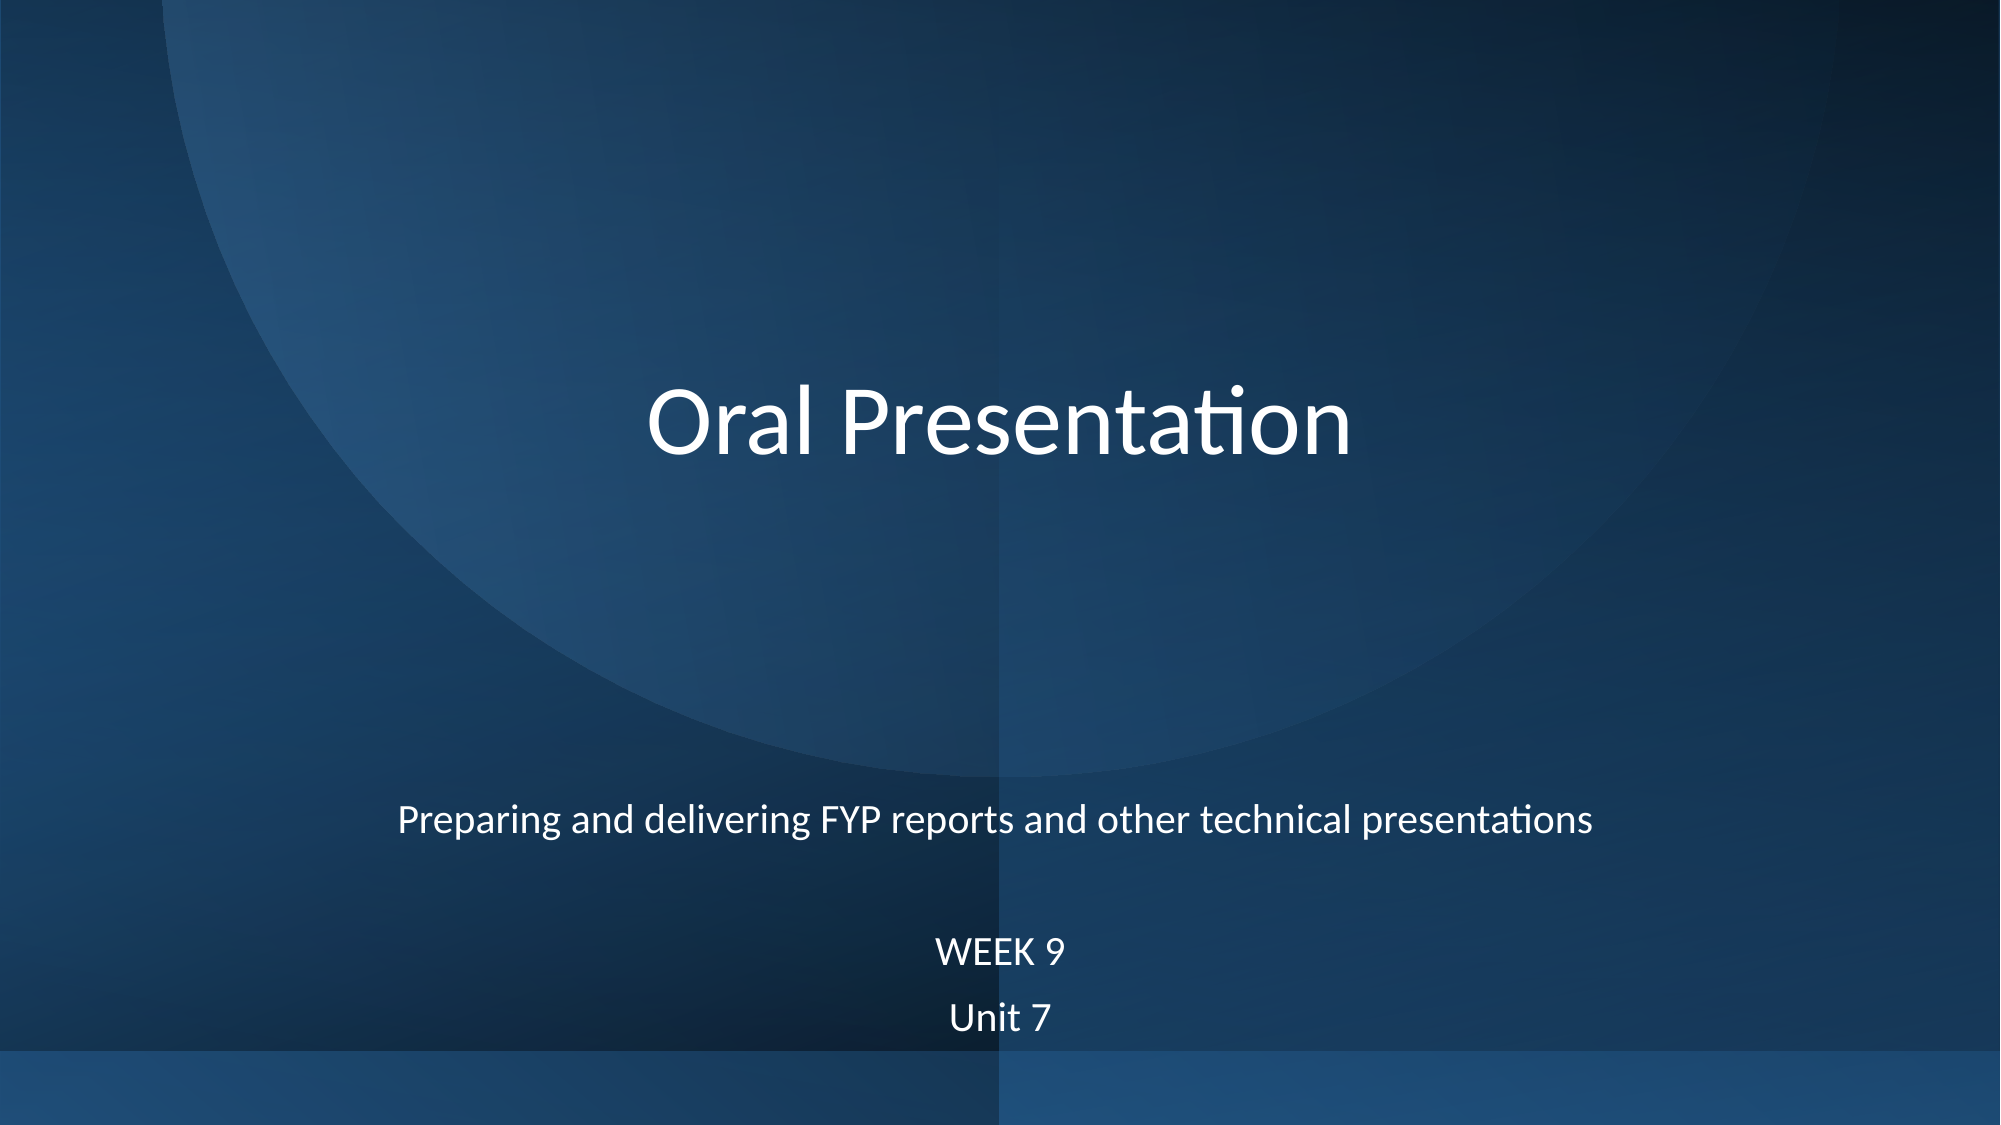

# Oral Presentation
Preparing and delivering FYP reports and other technical presentations

WEEK 9
Unit 7